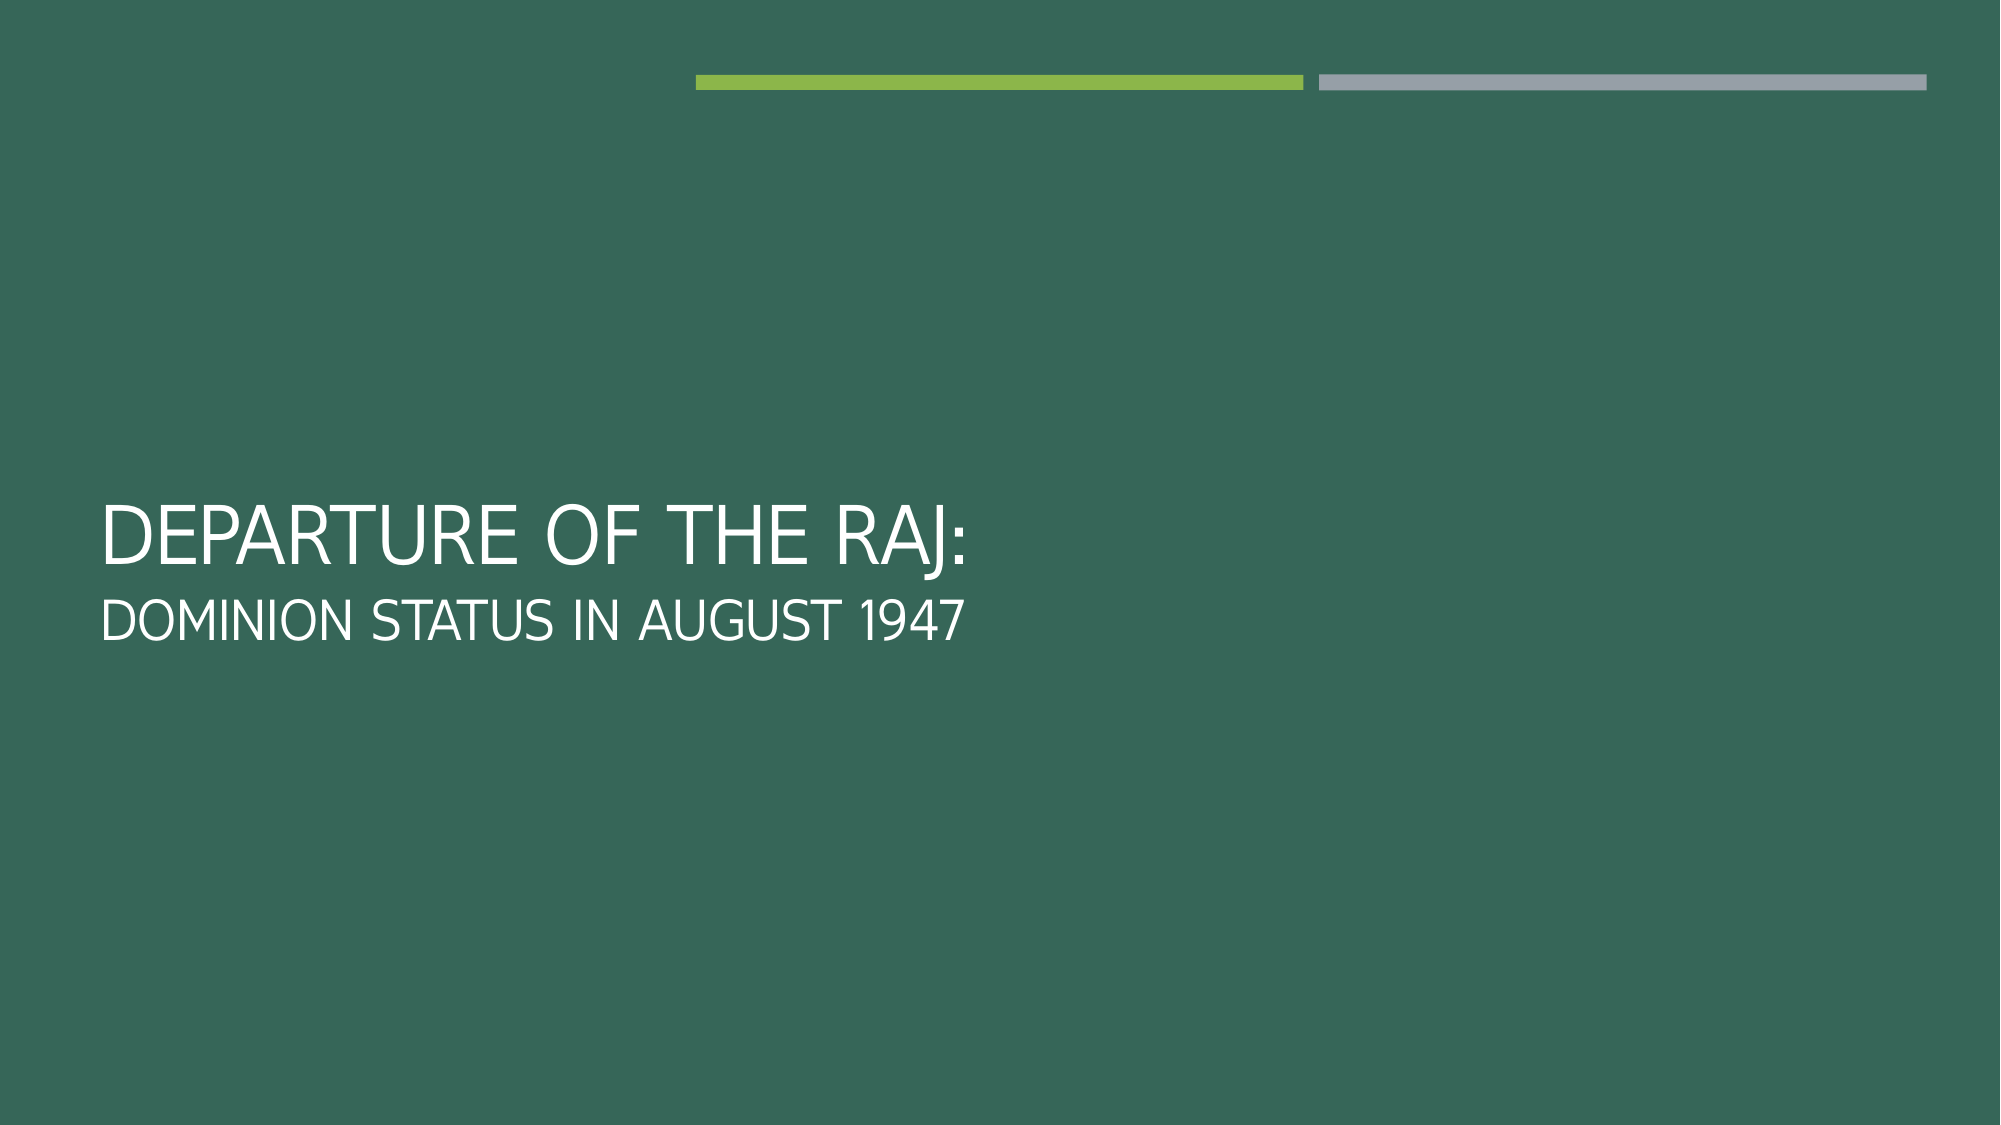

DEPARTURE OF THE RAJ:
DOMINION STATUS IN AUGUST 1947